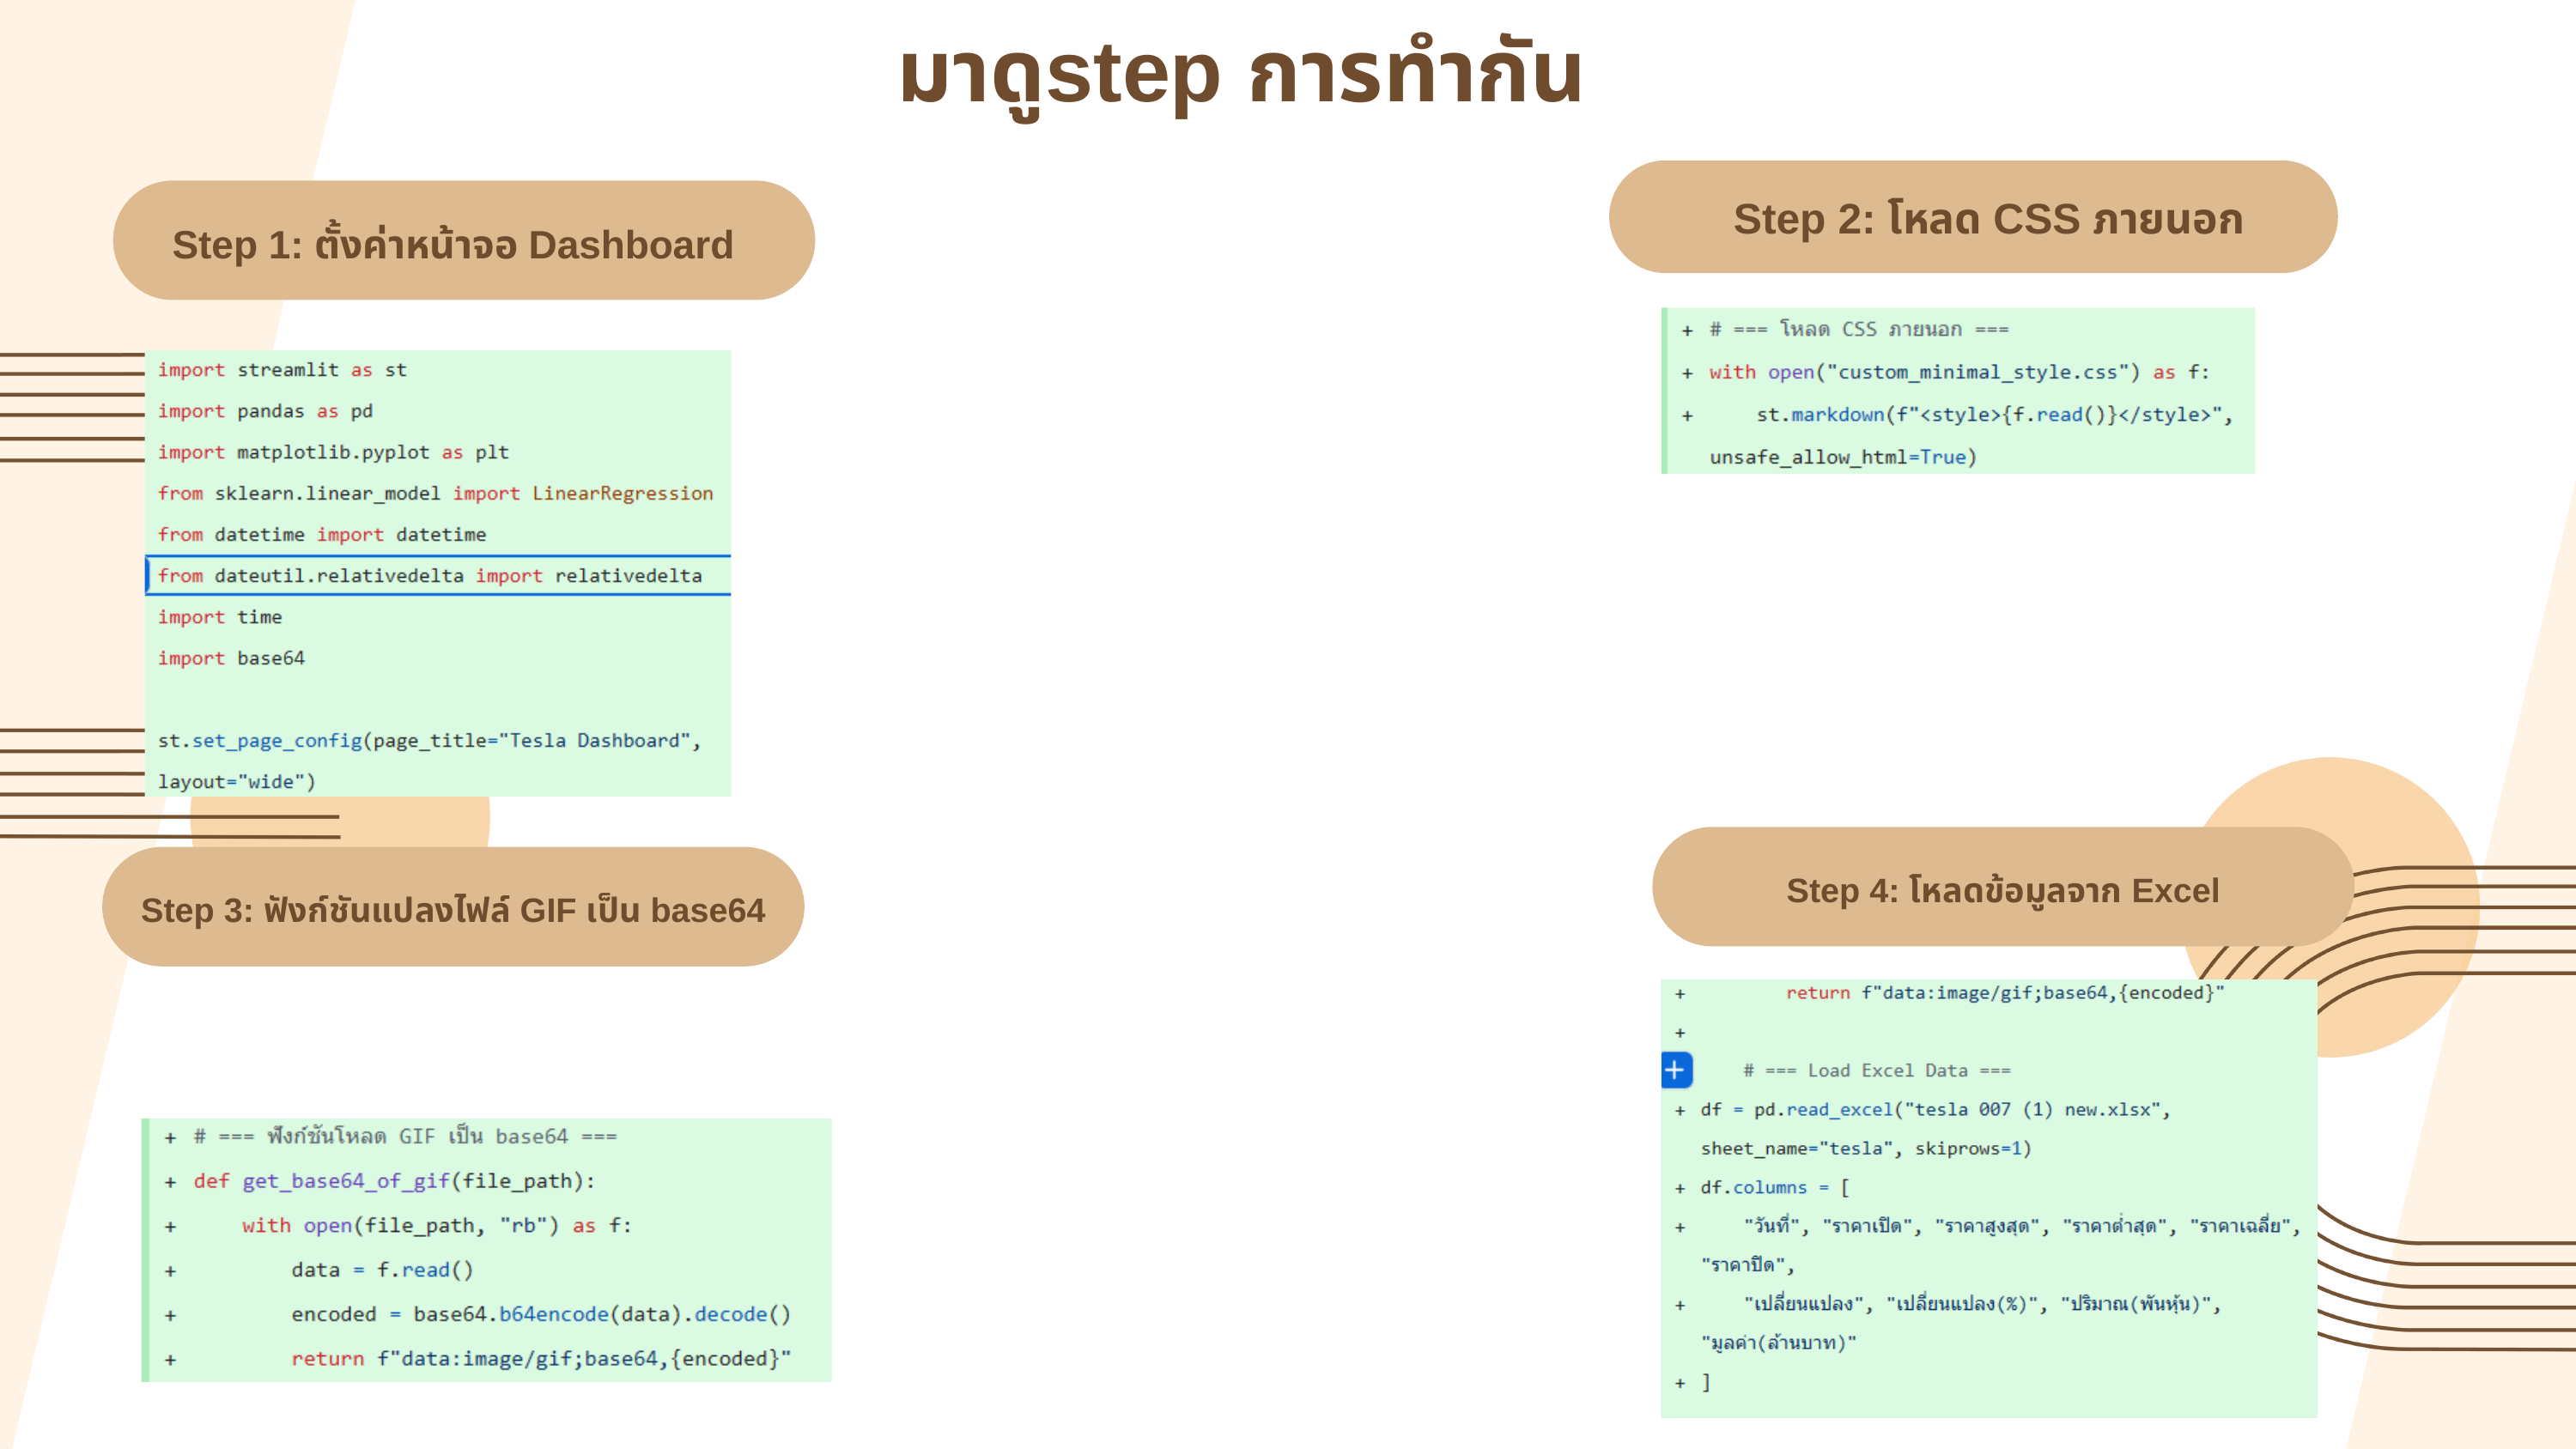

มาดูstep การทำกัน

Step 2: โหลด CSS ภายนอก
Step 1: ตั้งค่าหน้าจอ Dashboard

Step 4: โหลดข้อมูลจาก Excel
Step 3: ฟังก์ชันแปลงไฟล์ GIF เป็น base64